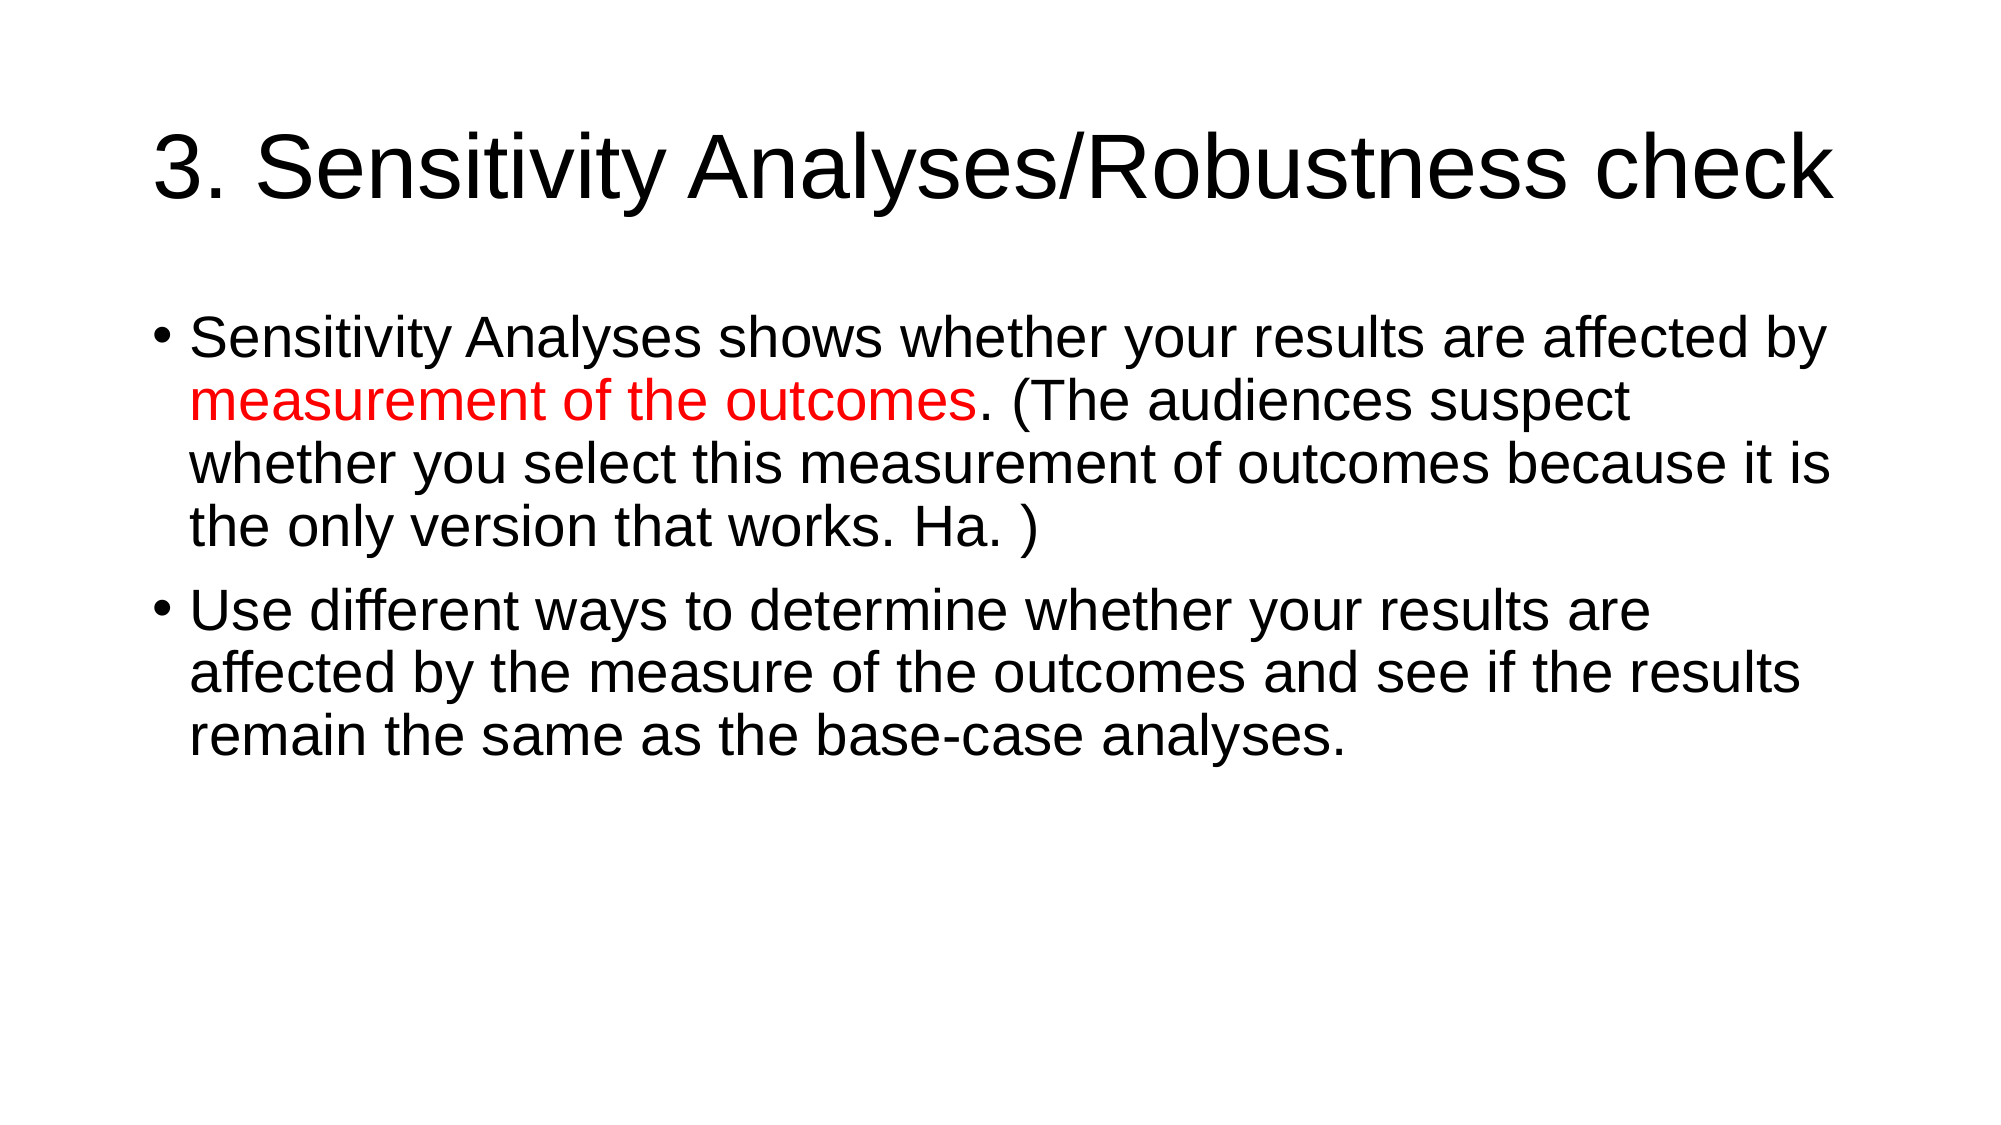

# 3. Sensitivity Analyses/Robustness check
Sensitivity Analyses shows whether your results are affected by measurement of the outcomes. (The audiences suspect whether you select this measurement of outcomes because it is the only version that works. Ha. )
Use different ways to determine whether your results are affected by the measure of the outcomes and see if the results remain the same as the base-case analyses.